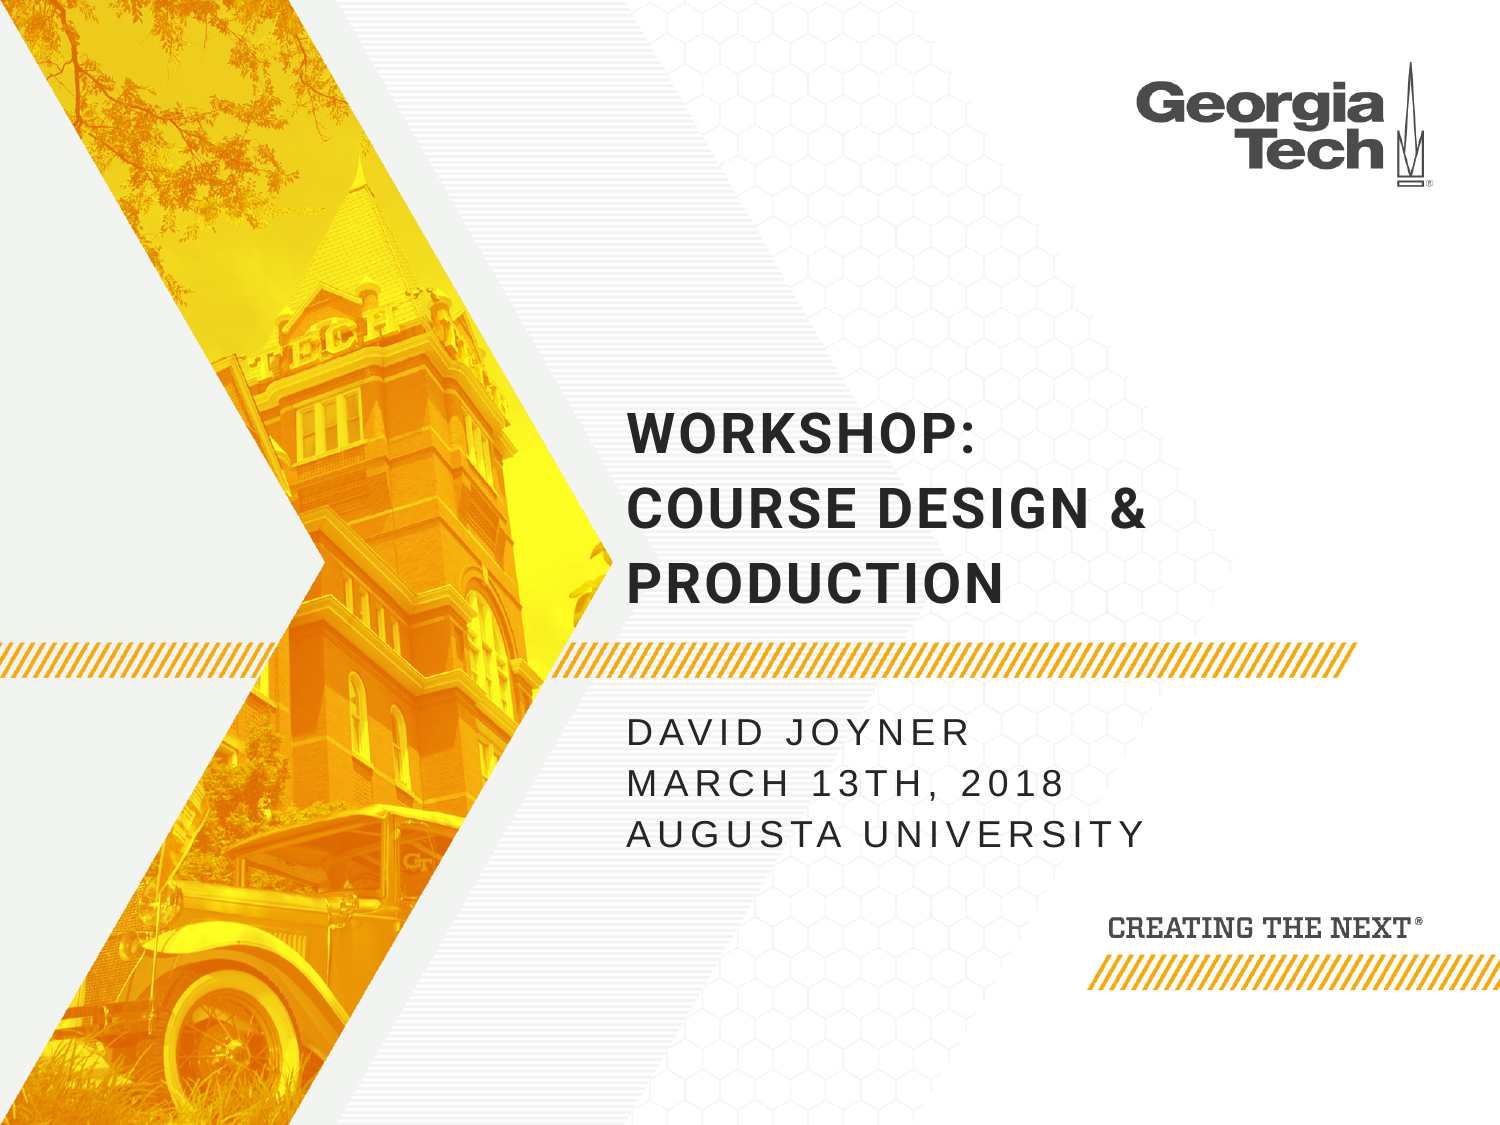

# Workshop: Course Design & Production
David Joyner
March 13th, 2018
Augusta University